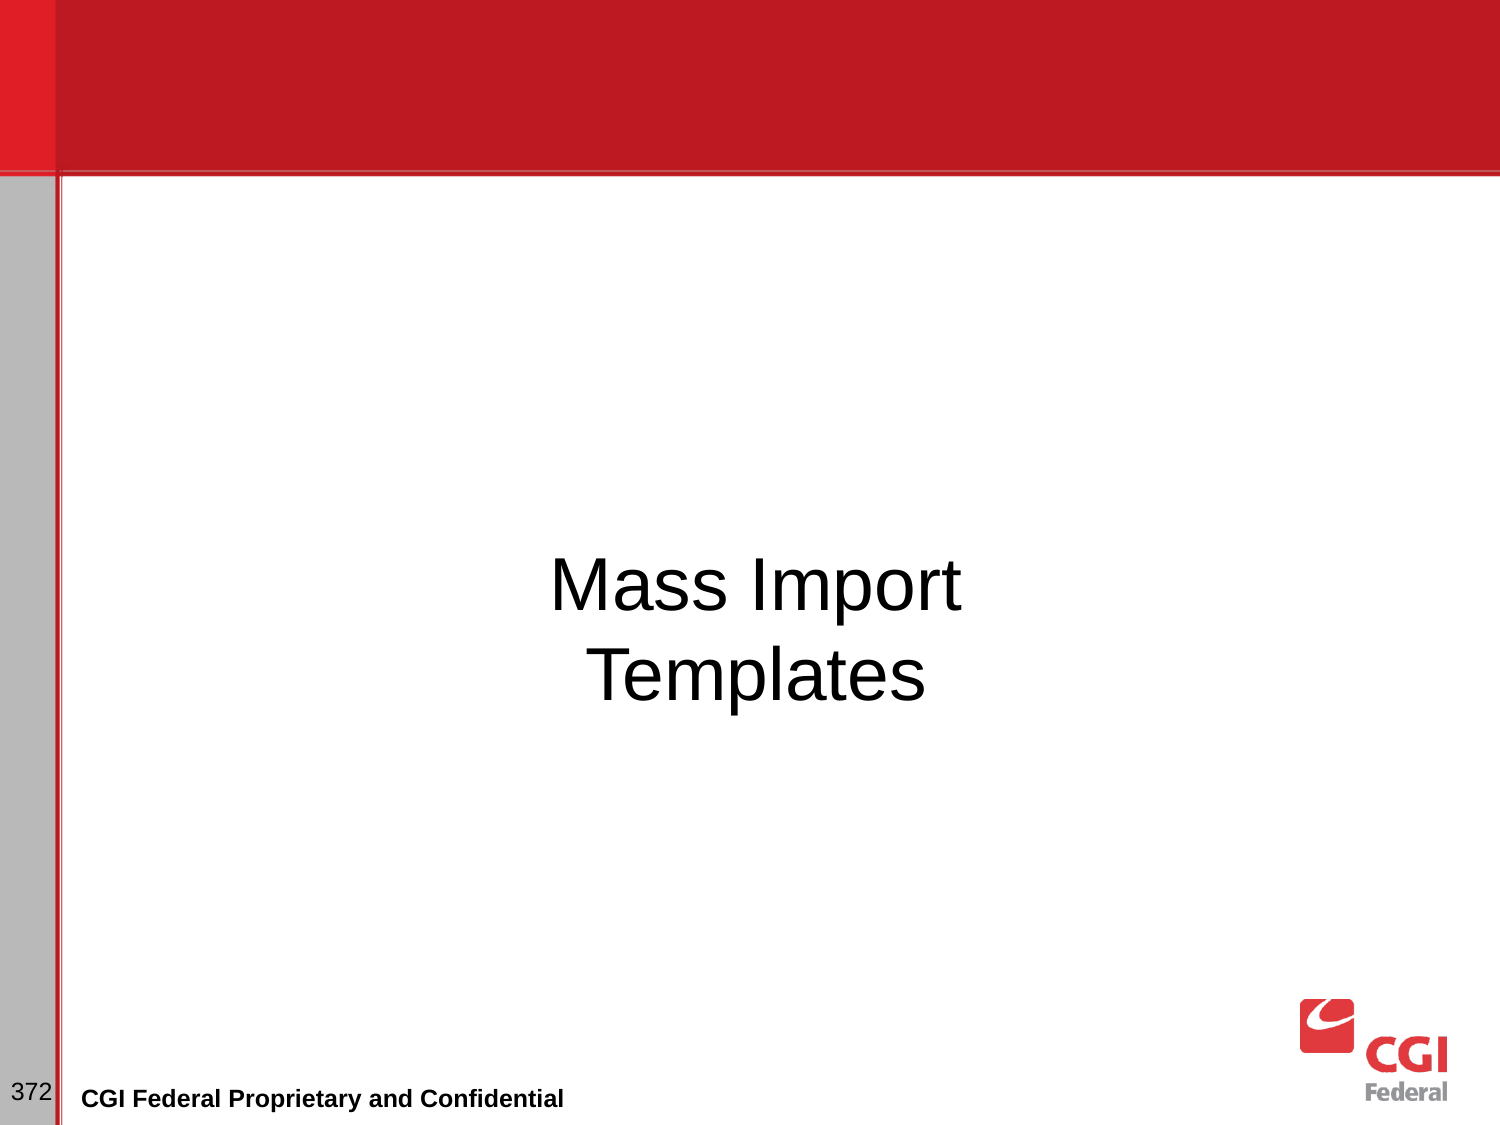

Mass Import
Templates
# Dunning
372
CGI Federal Proprietary and Confidential